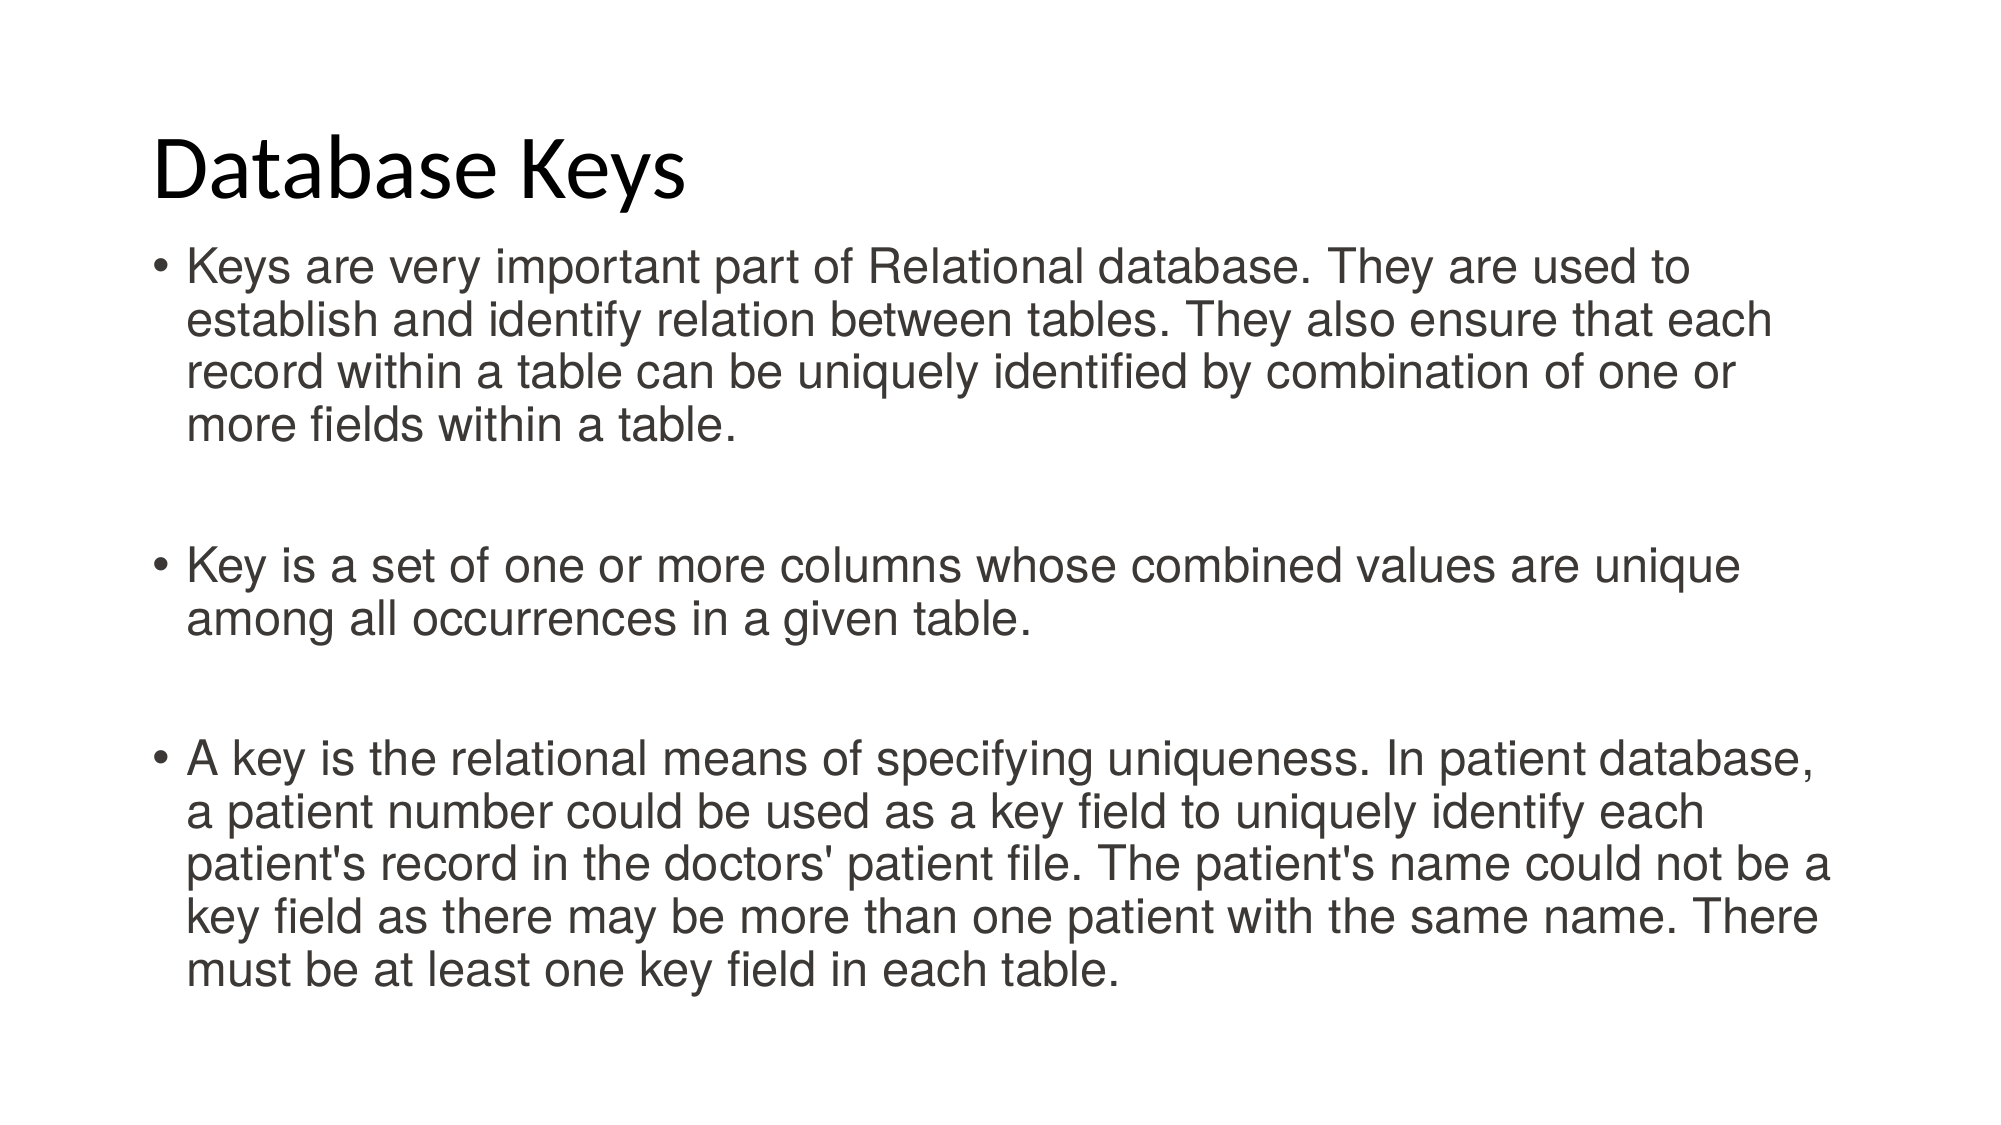

# Database Keys
Keys are very important part of Relational database. They are used to establish and identify relation between tables. They also ensure that each record within a table can be uniquely identified by combination of one or more fields within a table.

Key is a set of one or more columns whose combined values are unique among all occurrences in a given table.

A key is the relational means of specifying uniqueness. In patient database, a patient number could be used as a key field to uniquely identify each patient's record in the doctors' patient file. The patient's name could not be a key field as there may be more than one patient with the same name. There must be at least one key field in each table.